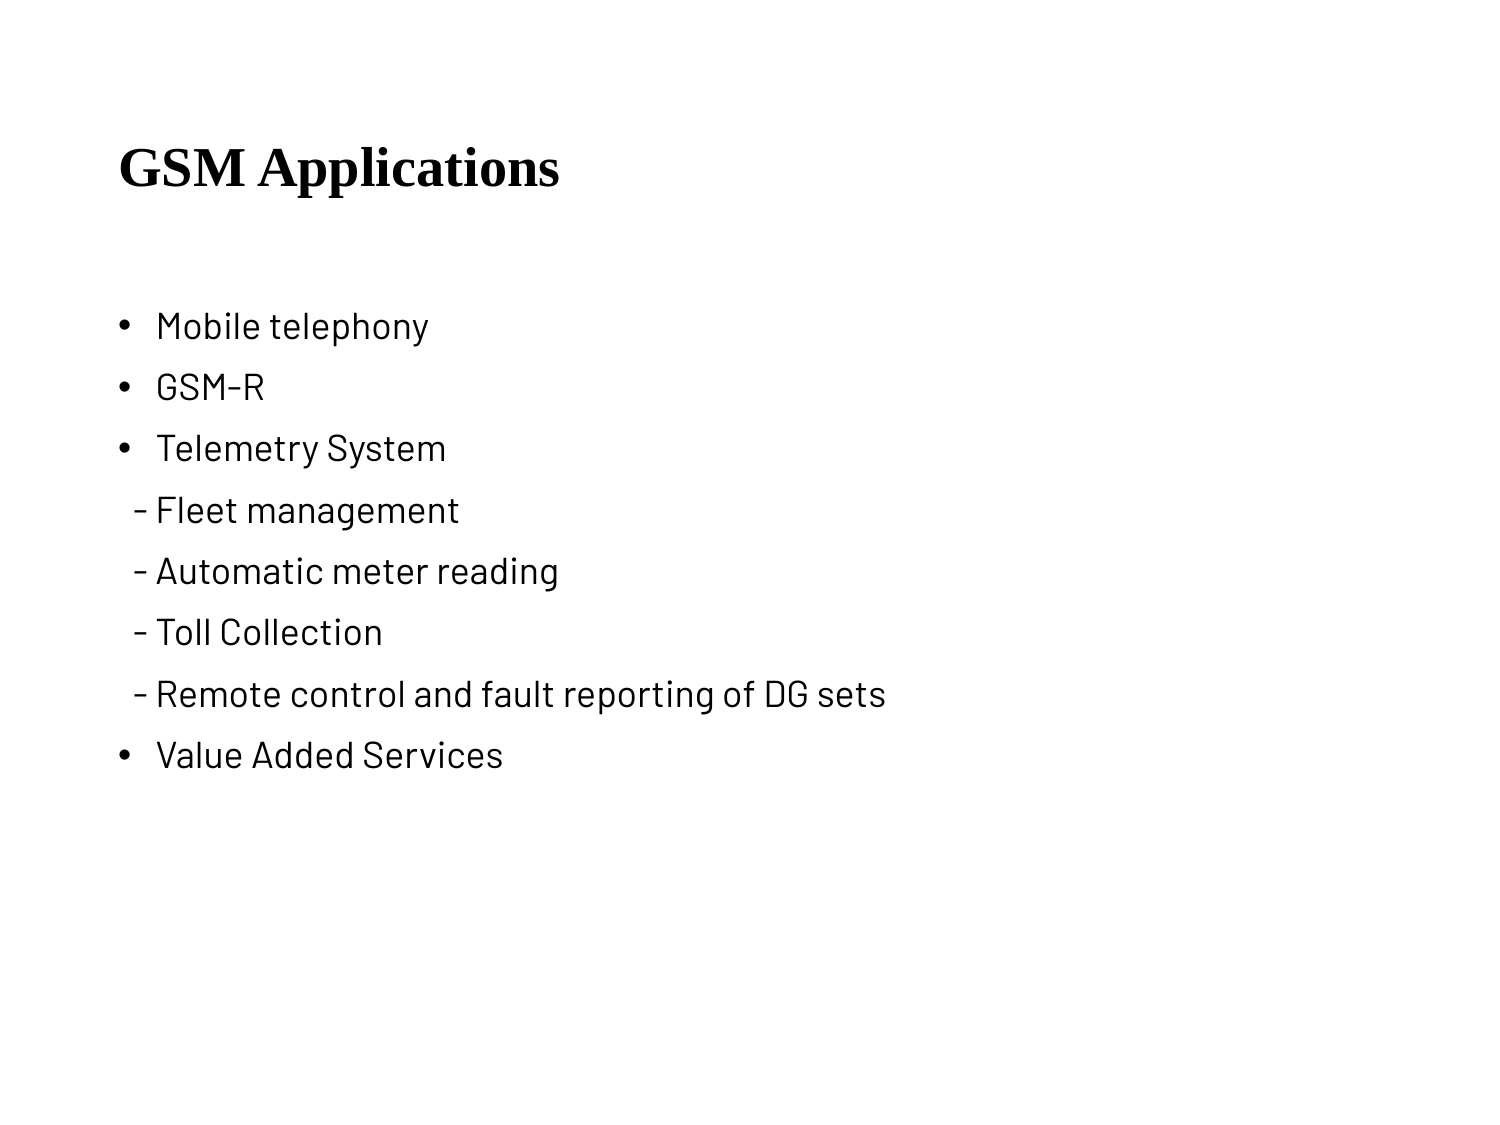

# GSM Applications
Mobile telephony
GSM-R
Telemetry System
  - Fleet management
  - Automatic meter reading
  - Toll Collection
  - Remote control and fault reporting of DG sets
Value Added Services